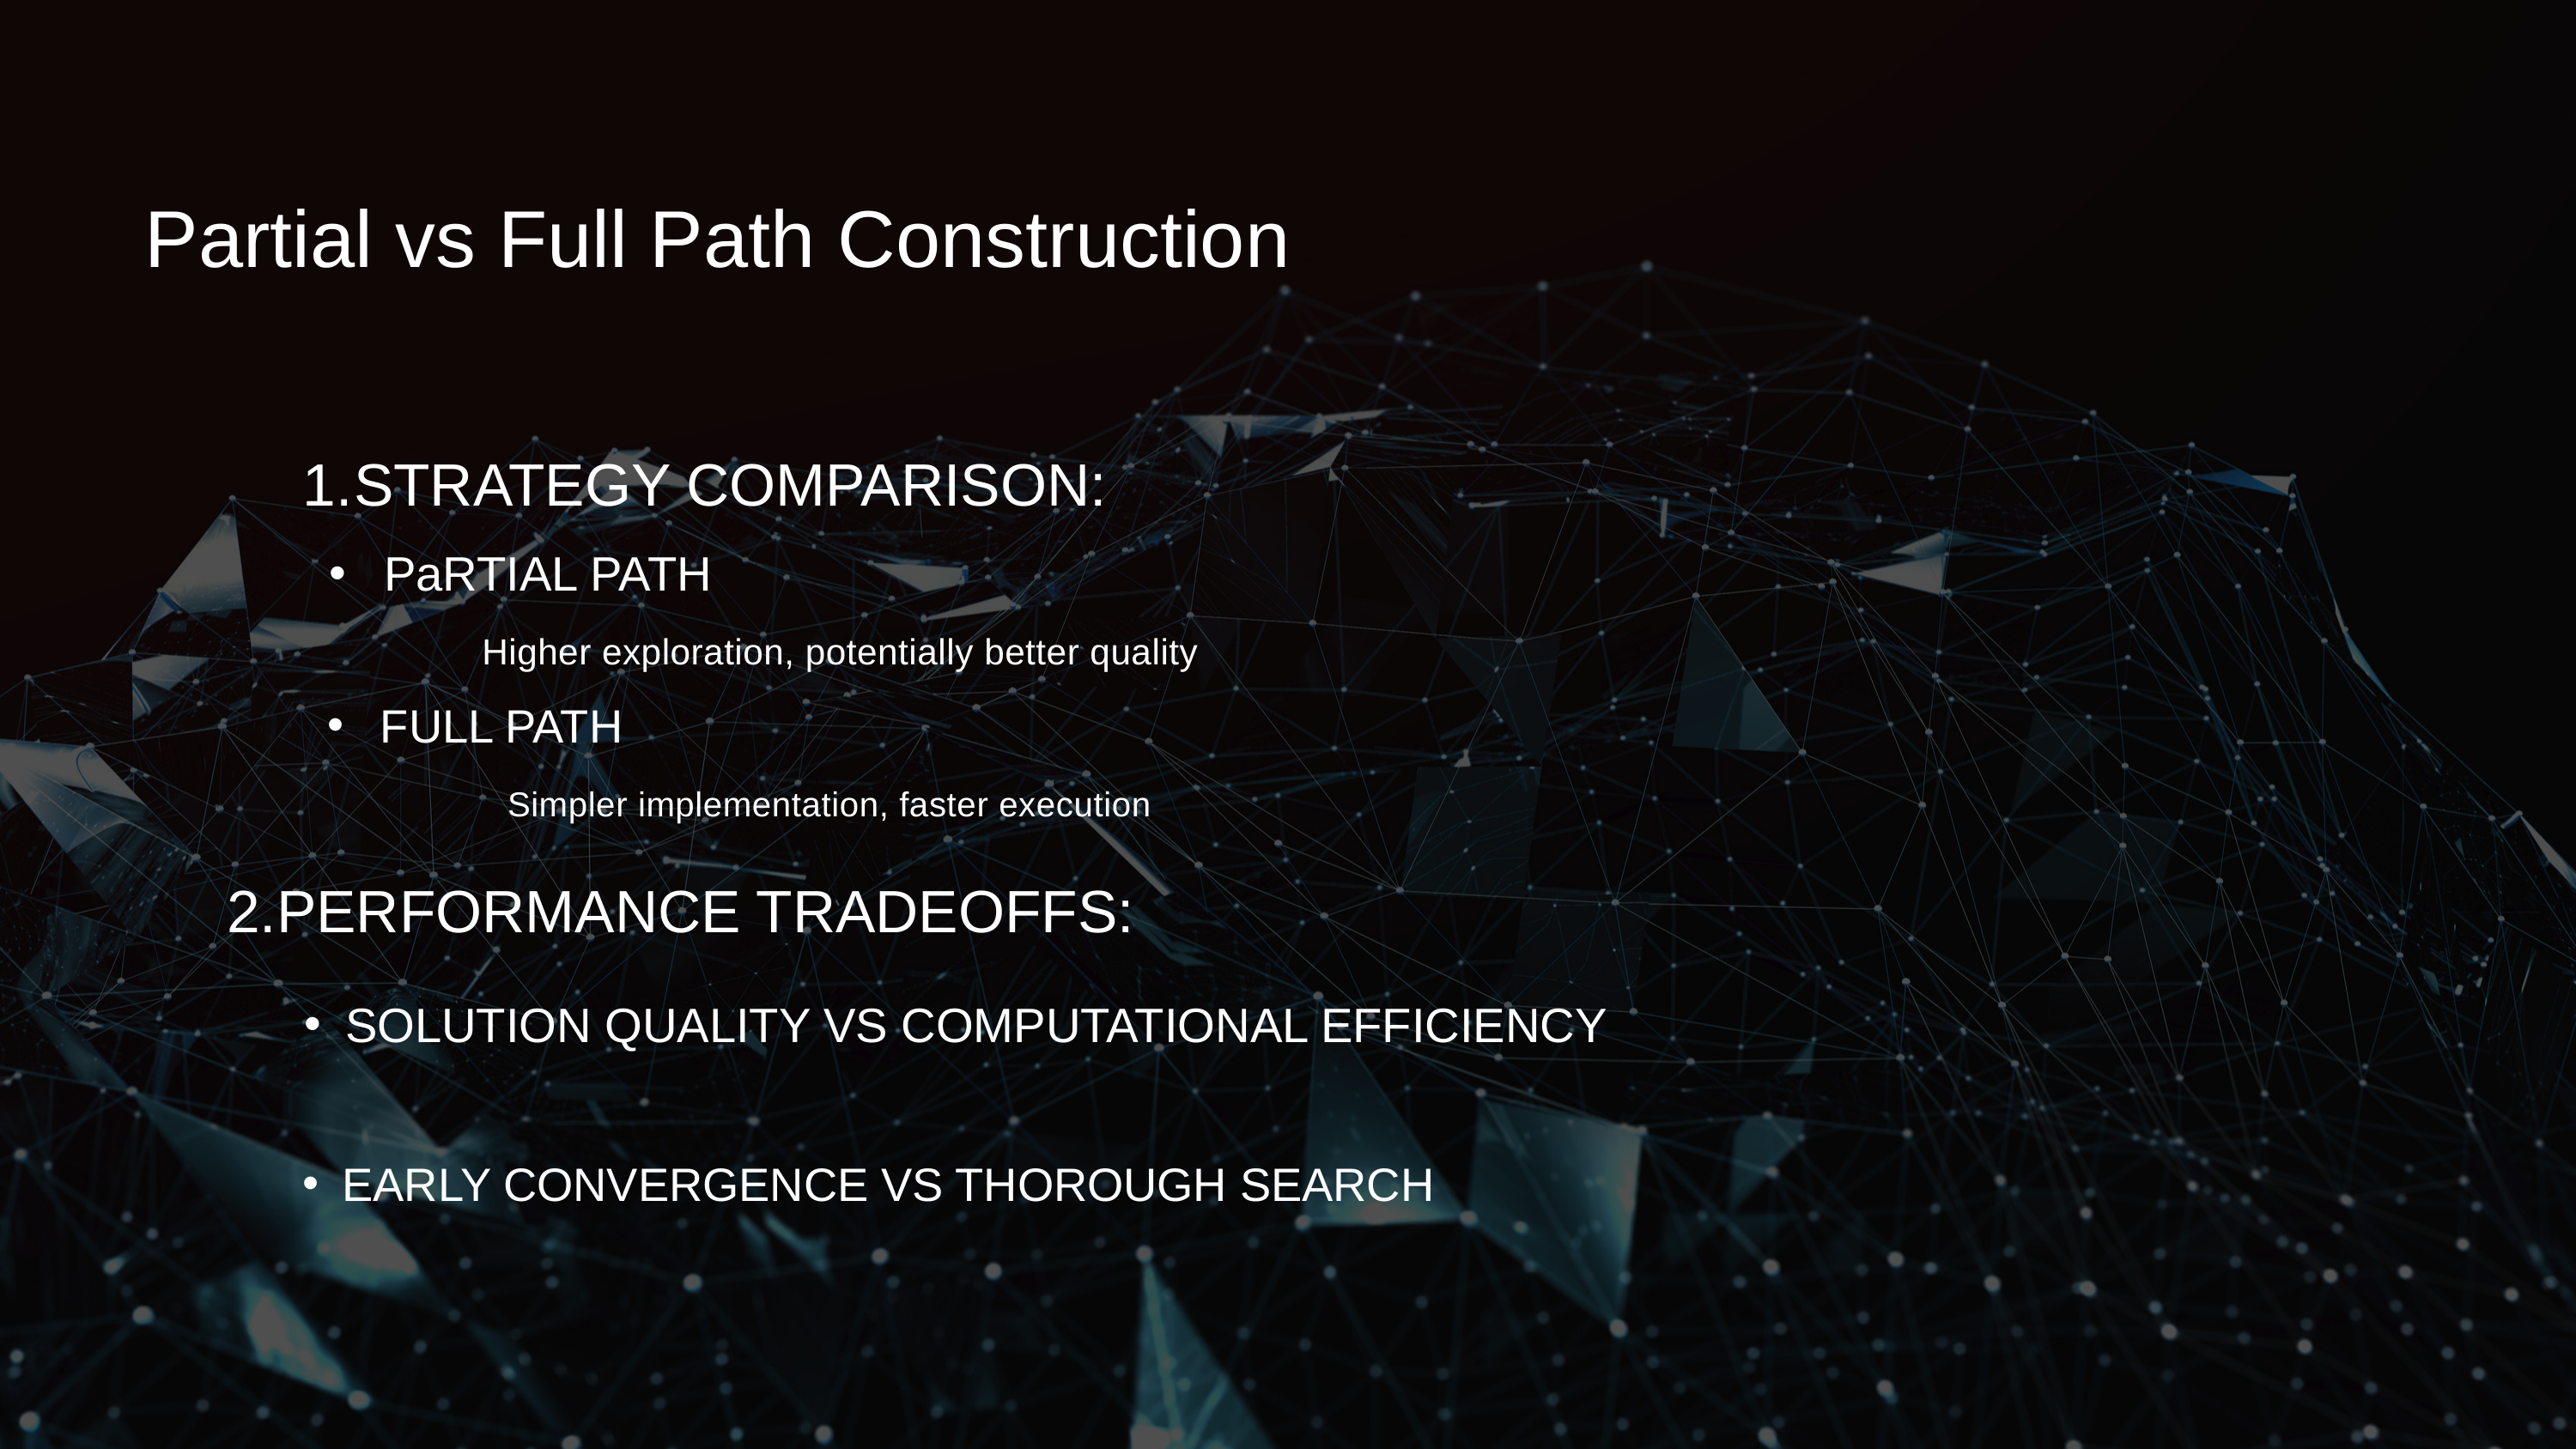

Partial vs Full Path Construction
STRATEGY COMPARISON:
 PaRTIAL PATH
Higher exploration, potentially better quality
 FULL PATH
Simpler implementation, faster execution
2.PERFORMANCE TRADEOFFS:
SOLUTION QUALITY VS COMPUTATIONAL EFFICIENCY
EARLY CONVERGENCE VS THOROUGH SEARCH